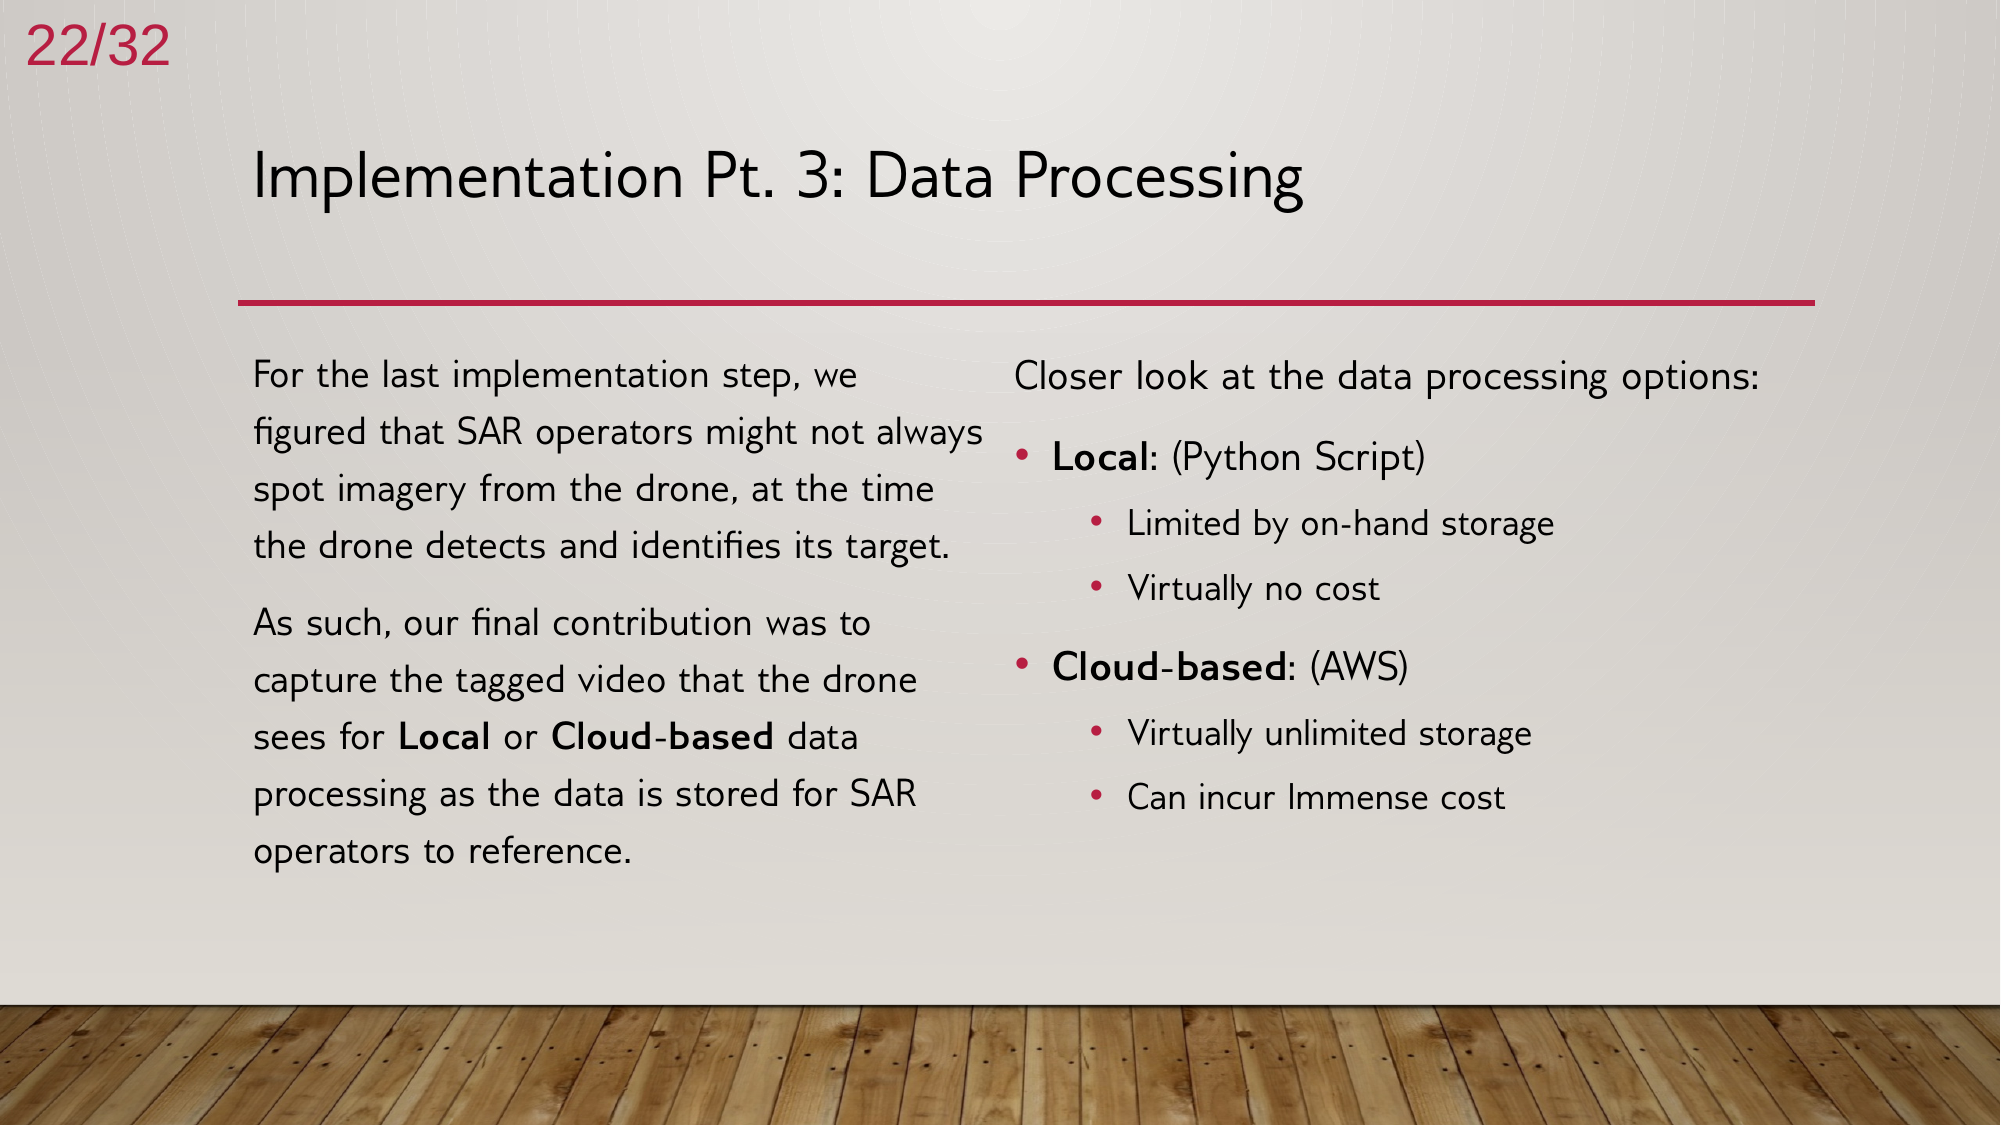

22/32
# Implementation Pt. 3: Data Processing
For the last implementation step, we figured that SAR operators might not always spot imagery from the drone, at the time the drone detects and identifies its target.
As such, our final contribution was to capture the tagged video that the drone sees for Local or Cloud-based data processing as the data is stored for SAR operators to reference.
Closer look at the data processing options:
Local: (Python Script)
Limited by on-hand storage
Virtually no cost
Cloud-based: (AWS)
Virtually unlimited storage
Can incur Immense cost